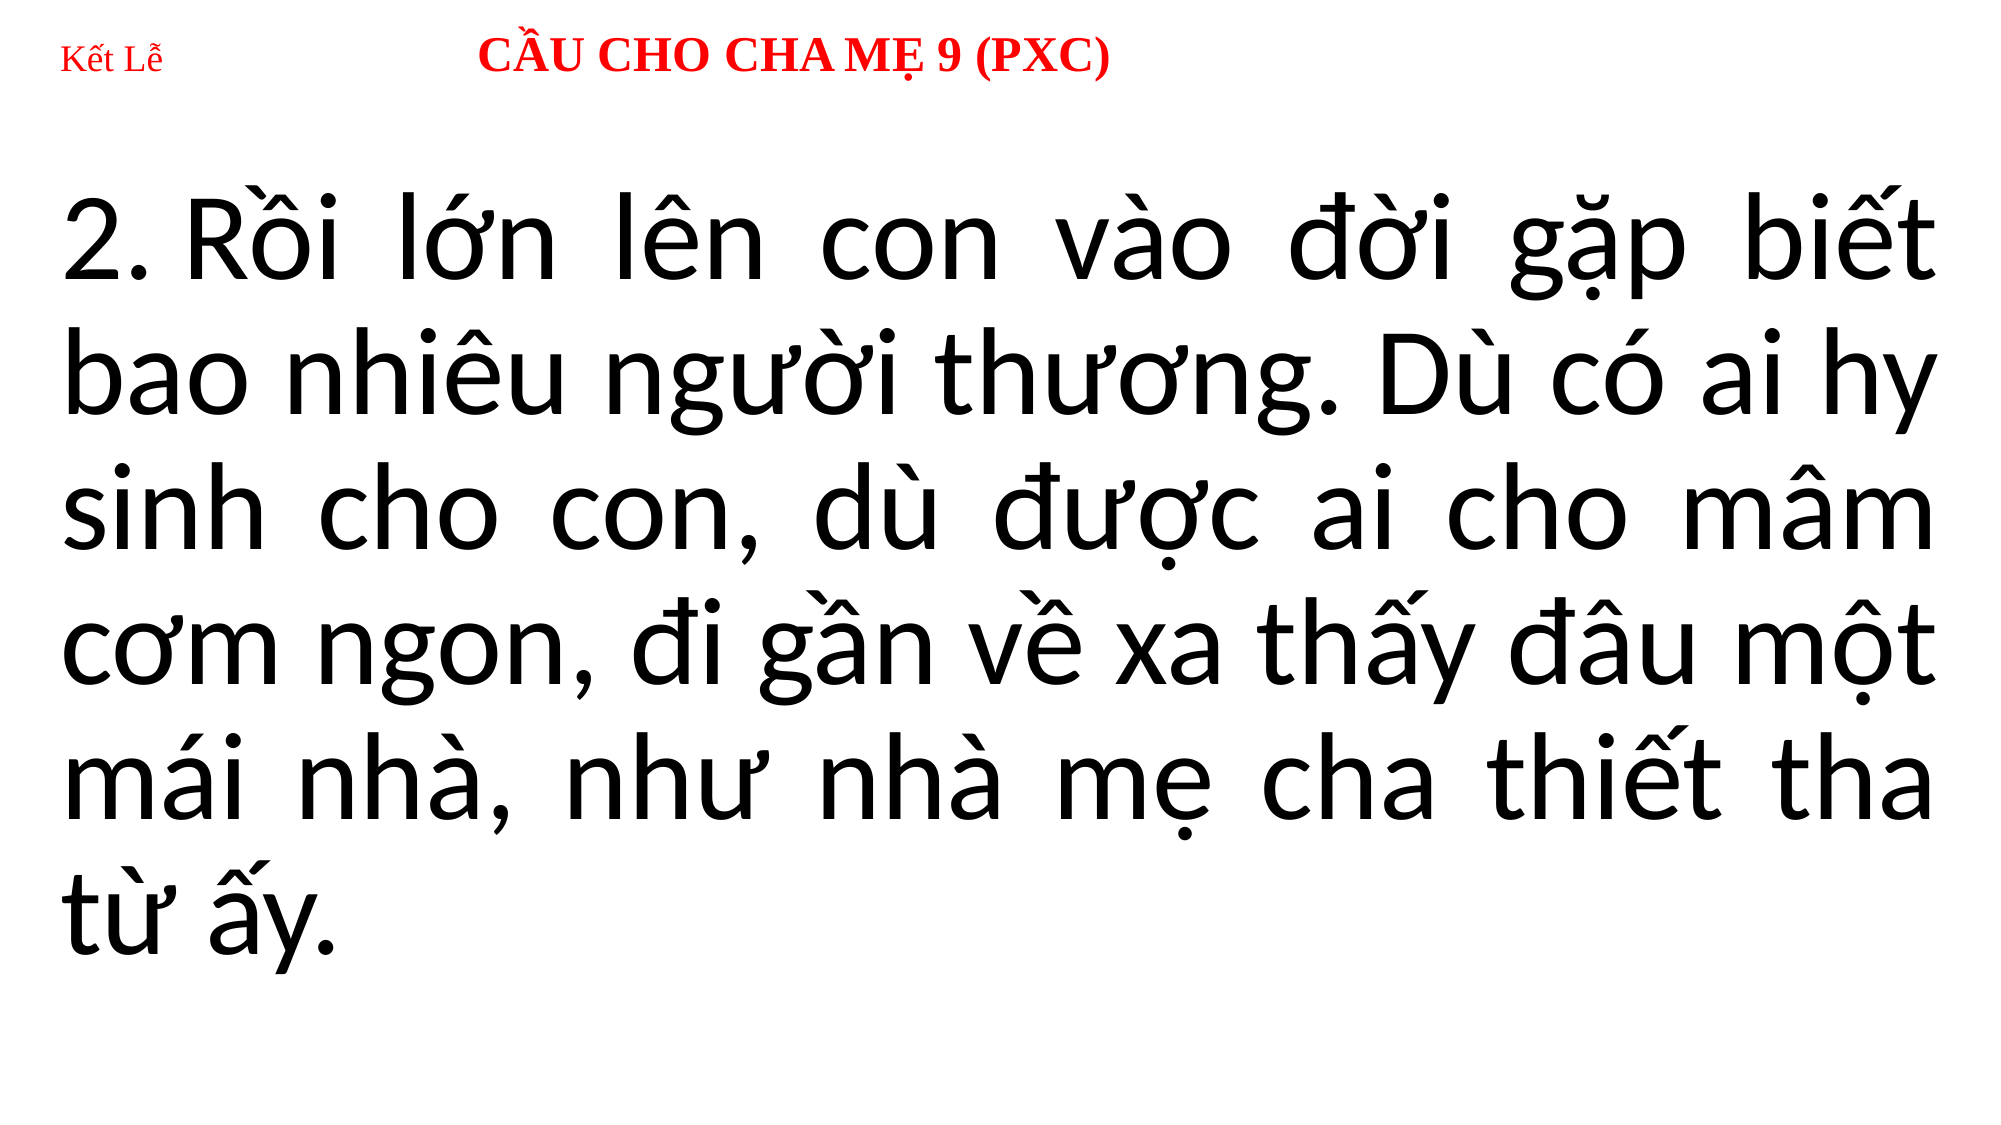

# Kết Lễ                                 CẦU CHO CHA MẸ 9 (PXC)
2. Rồi lớn lên con vào đời gặp biết bao nhiêu người thương. Dù có ai hy sinh cho con, dù được ai cho mâm cơm ngon, đi gần về xa thấy đâu một mái nhà, như nhà mẹ cha thiết tha từ ấy.